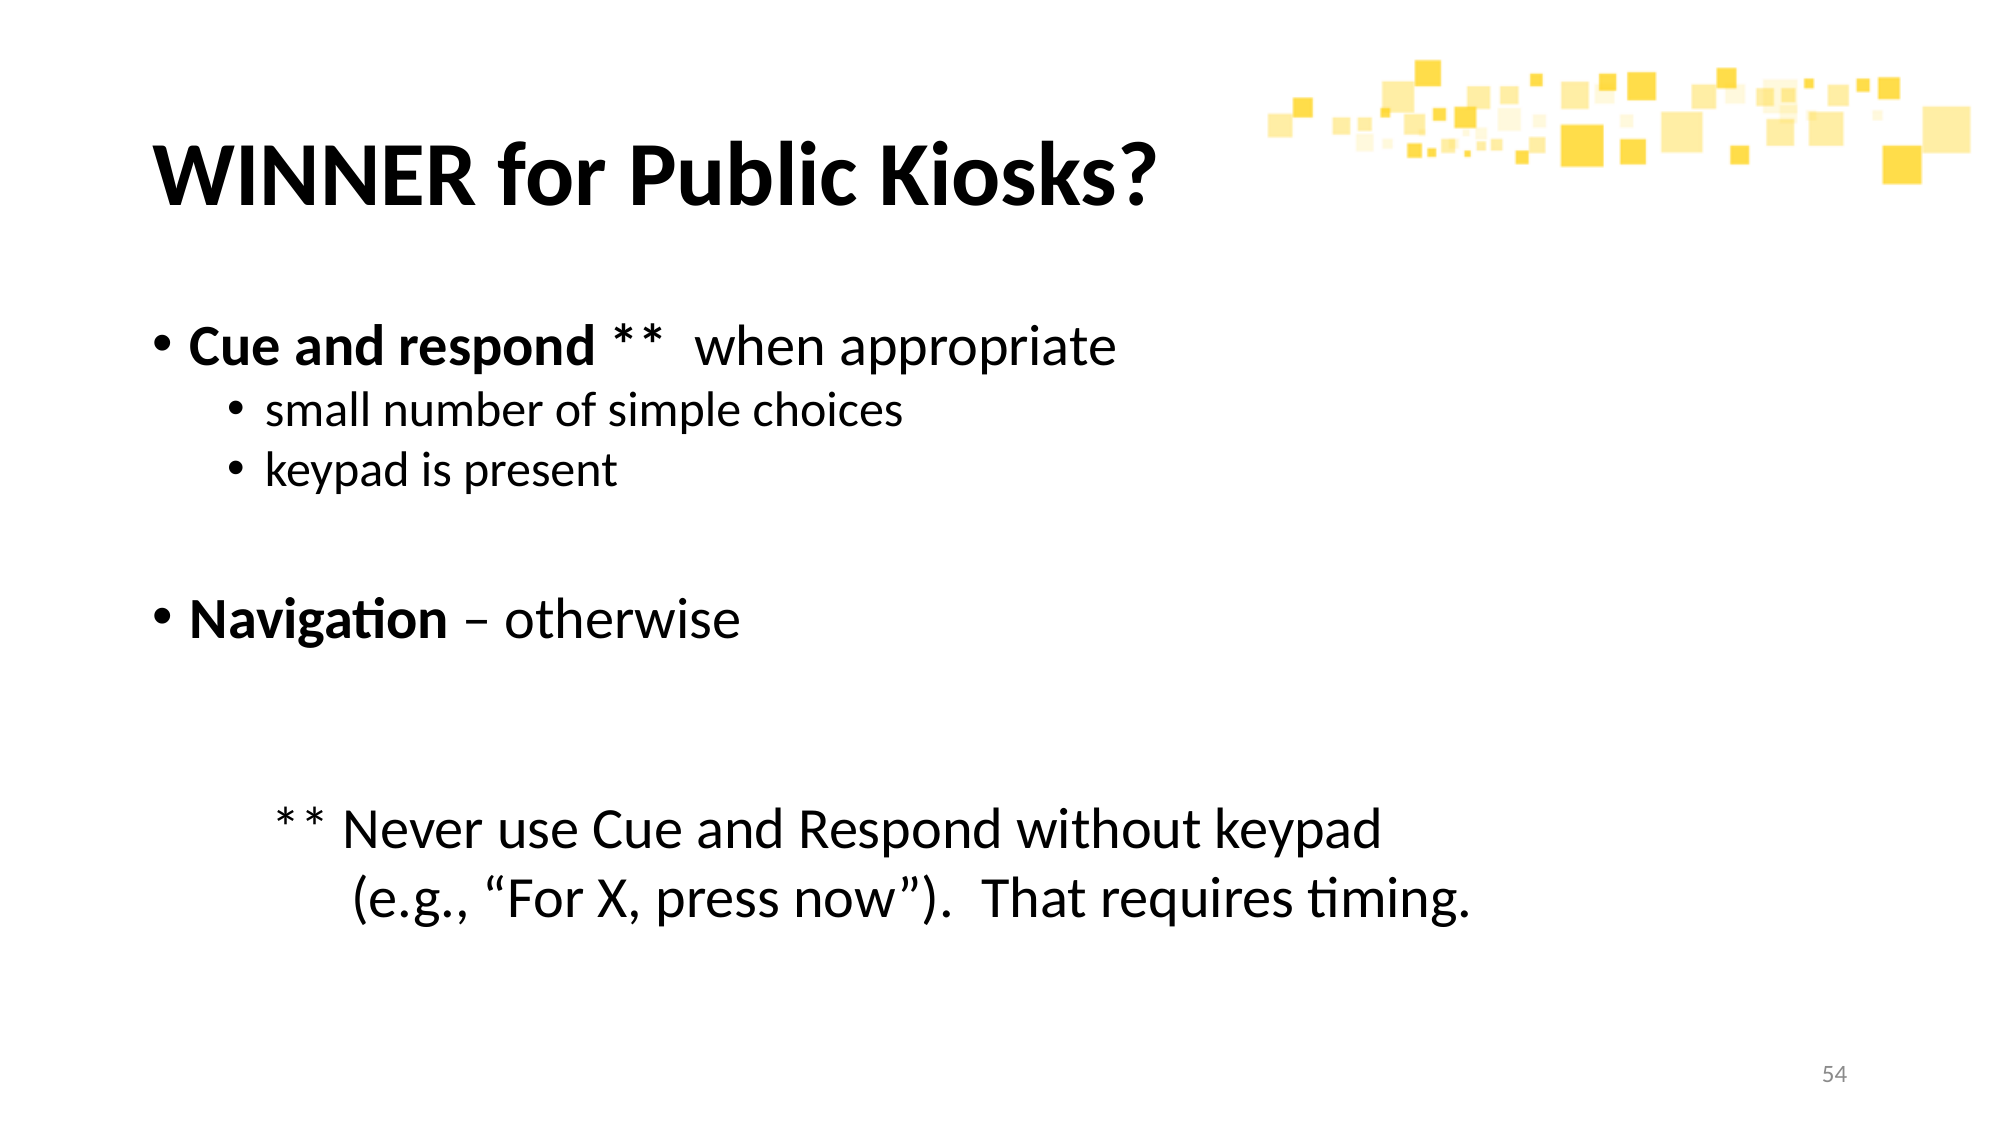

# WINNER for Public Kiosks?
Cue and respond **  when appropriate
small number of simple choices
keypad is present

Navigation – otherwise

         ** Never use Cue and Respond without keypad 
               (e.g., “For X, press now”).  That requires timing.

54